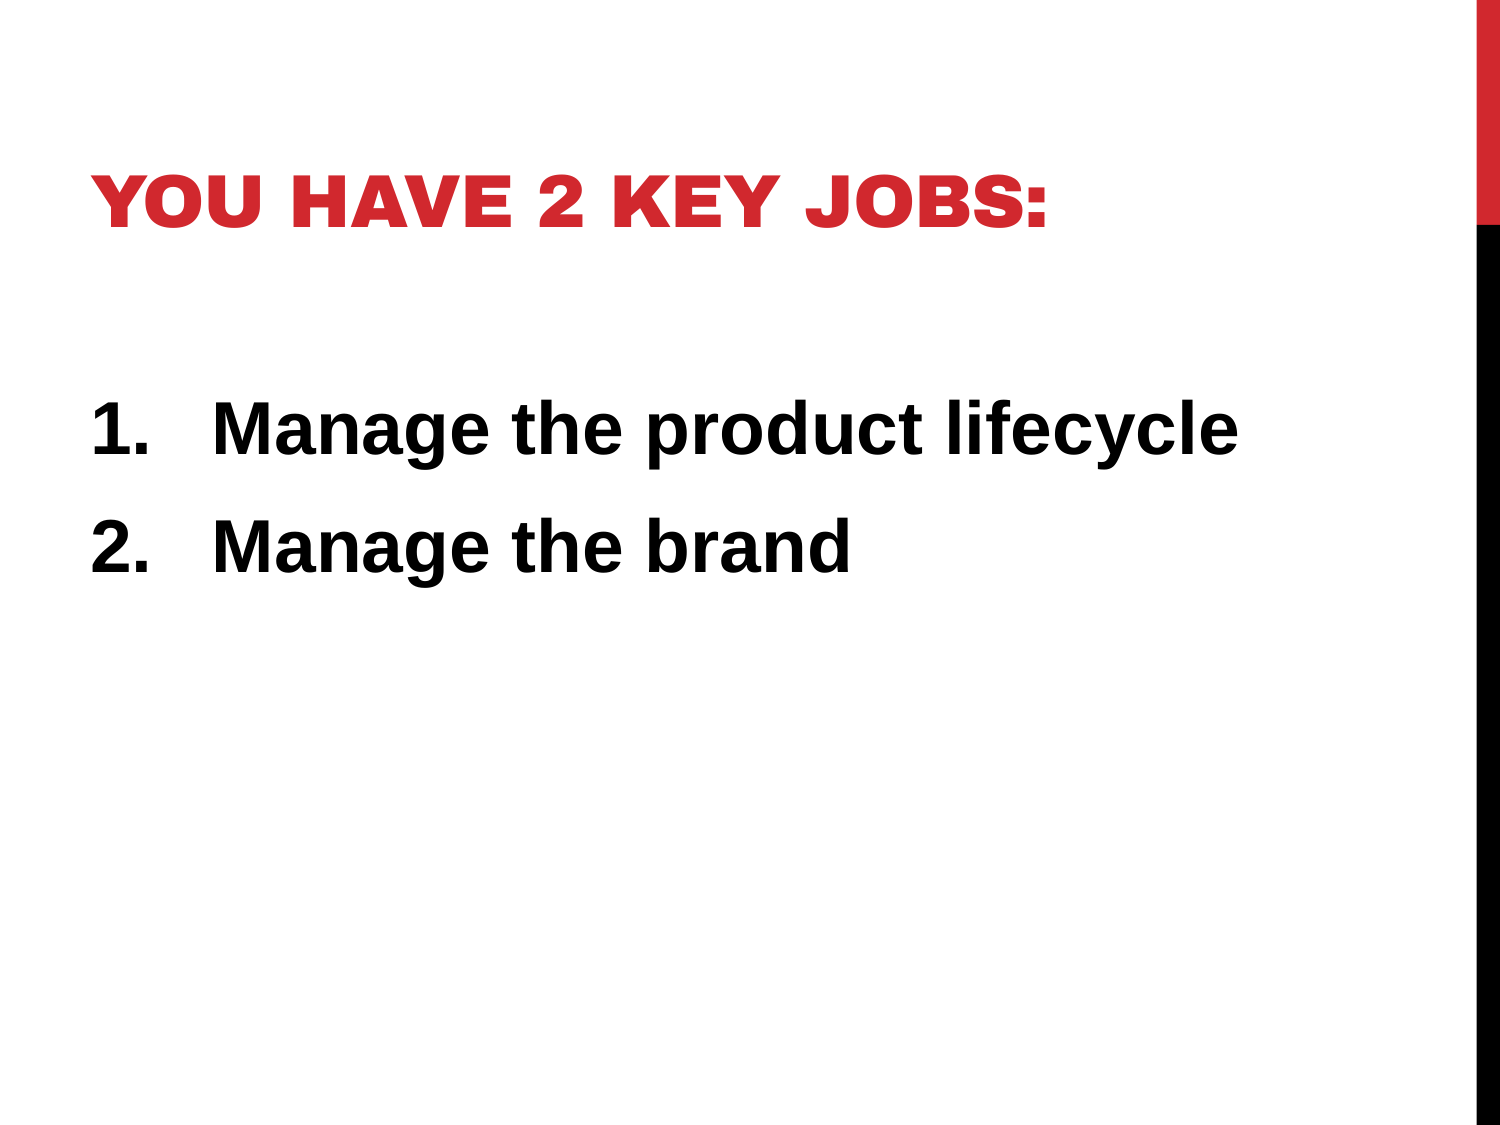

# You have 2 key jobs:
Manage the product lifecycle
Manage the brand